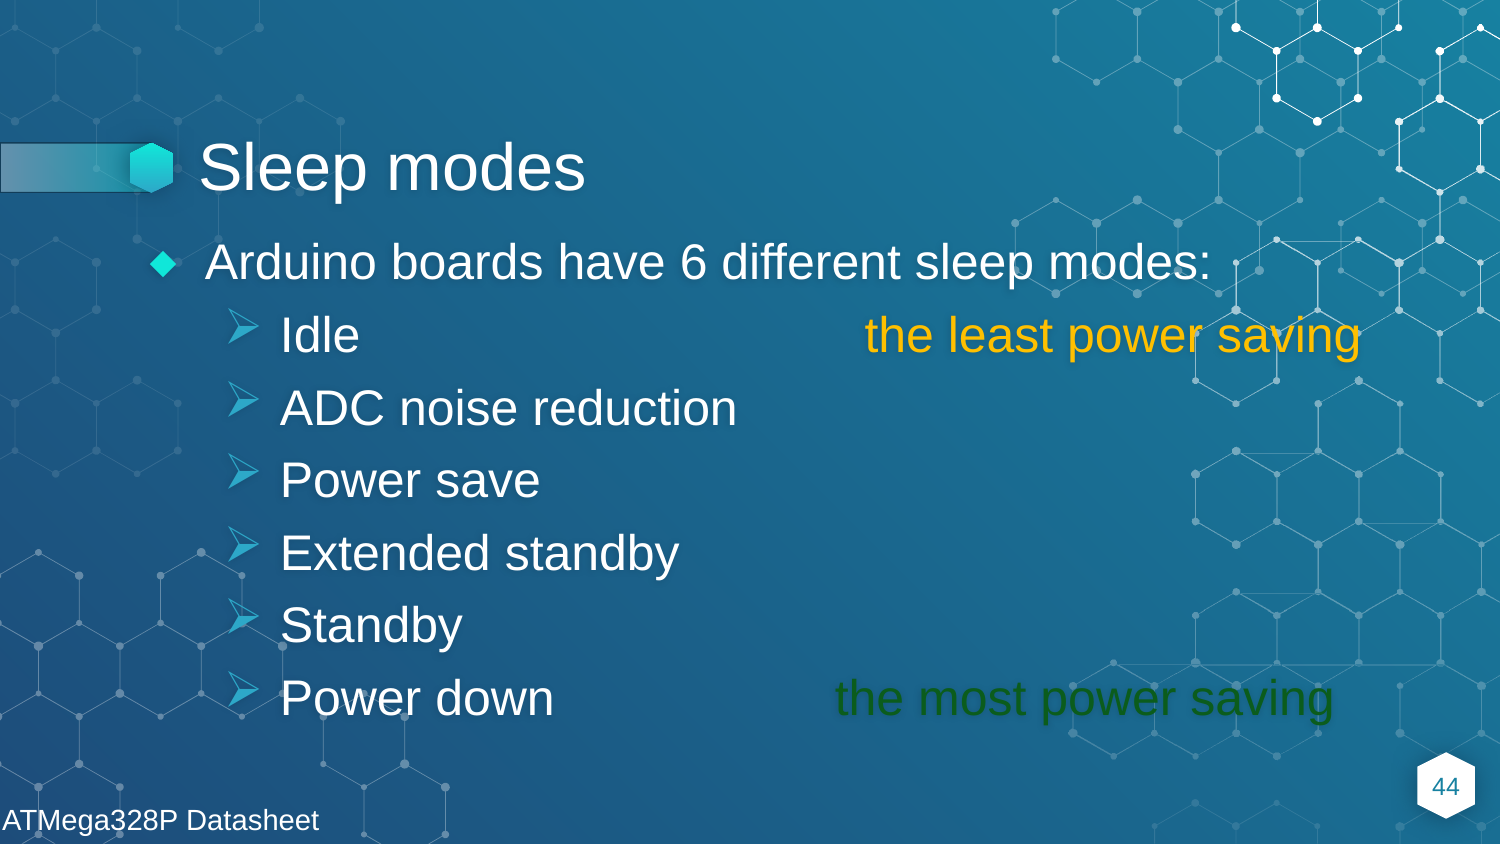

# Sleep modes
Arduino boards have 6 different sleep modes:
Idle                                    the least power saving
ADC noise reduction
Power save
Extended standby
Standby
Power down                    the most power saving

44
[9] ATMega328P Datasheet